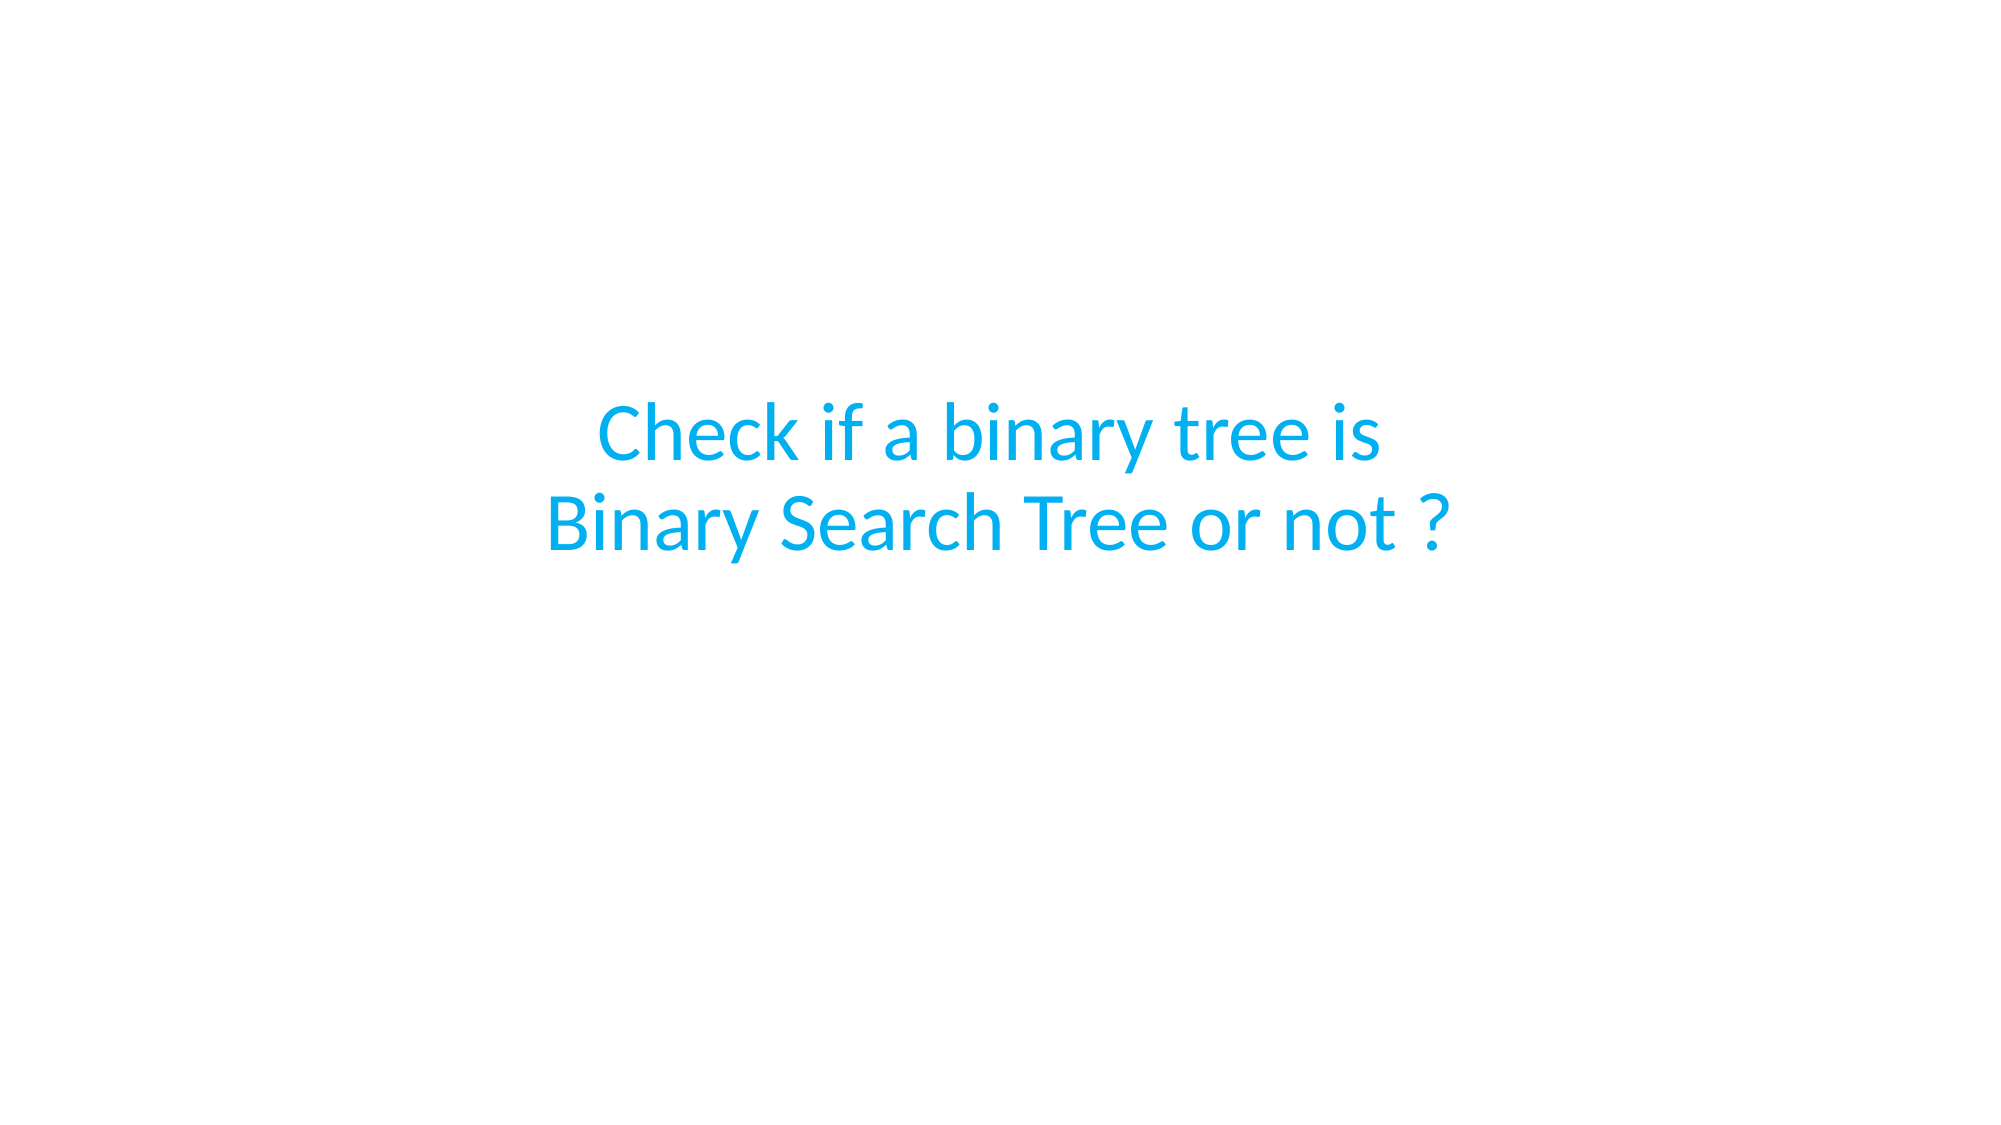

# Check if a binary tree is Binary Search Tree or not ?